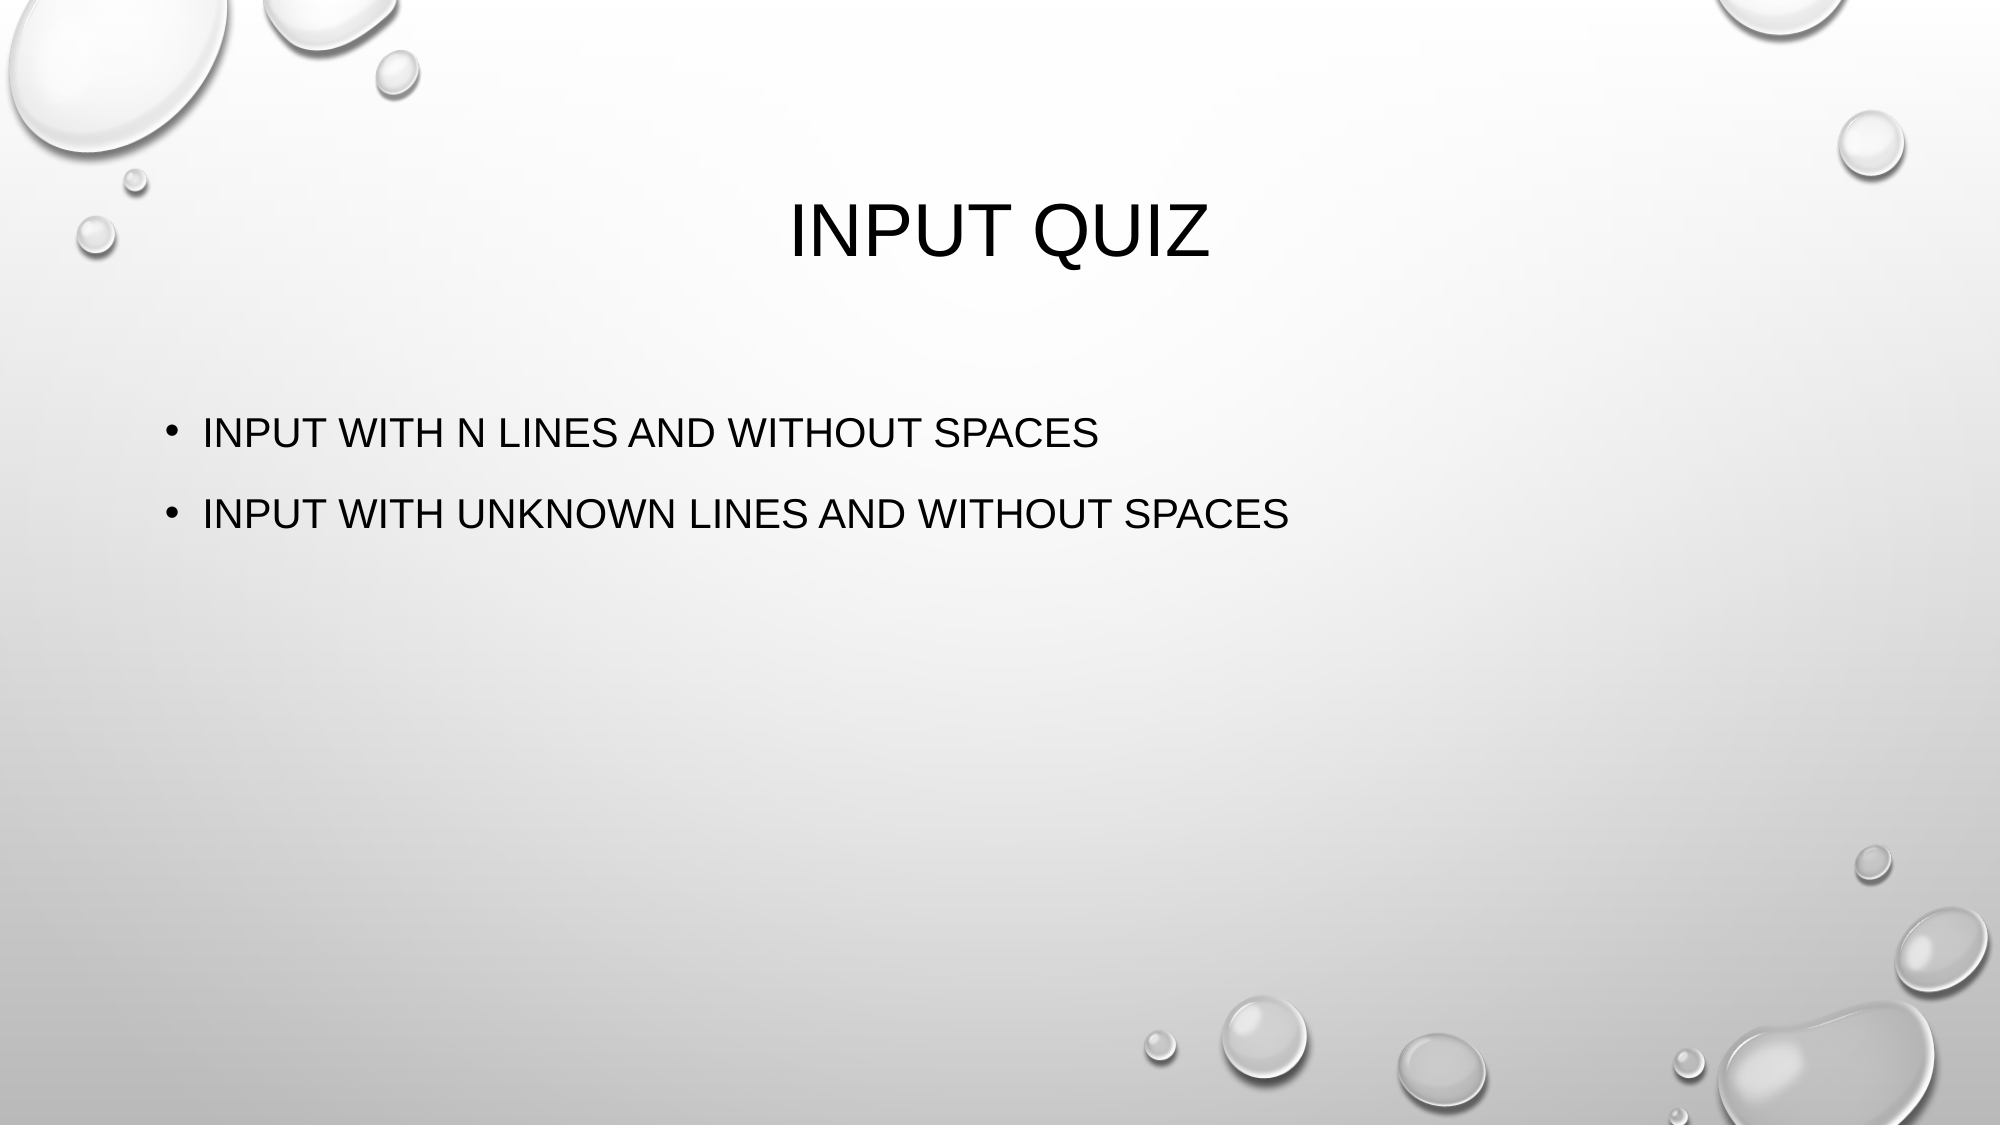

# Input quiz
Input with n lines and without spaces
Input with unknown lines and without spaces